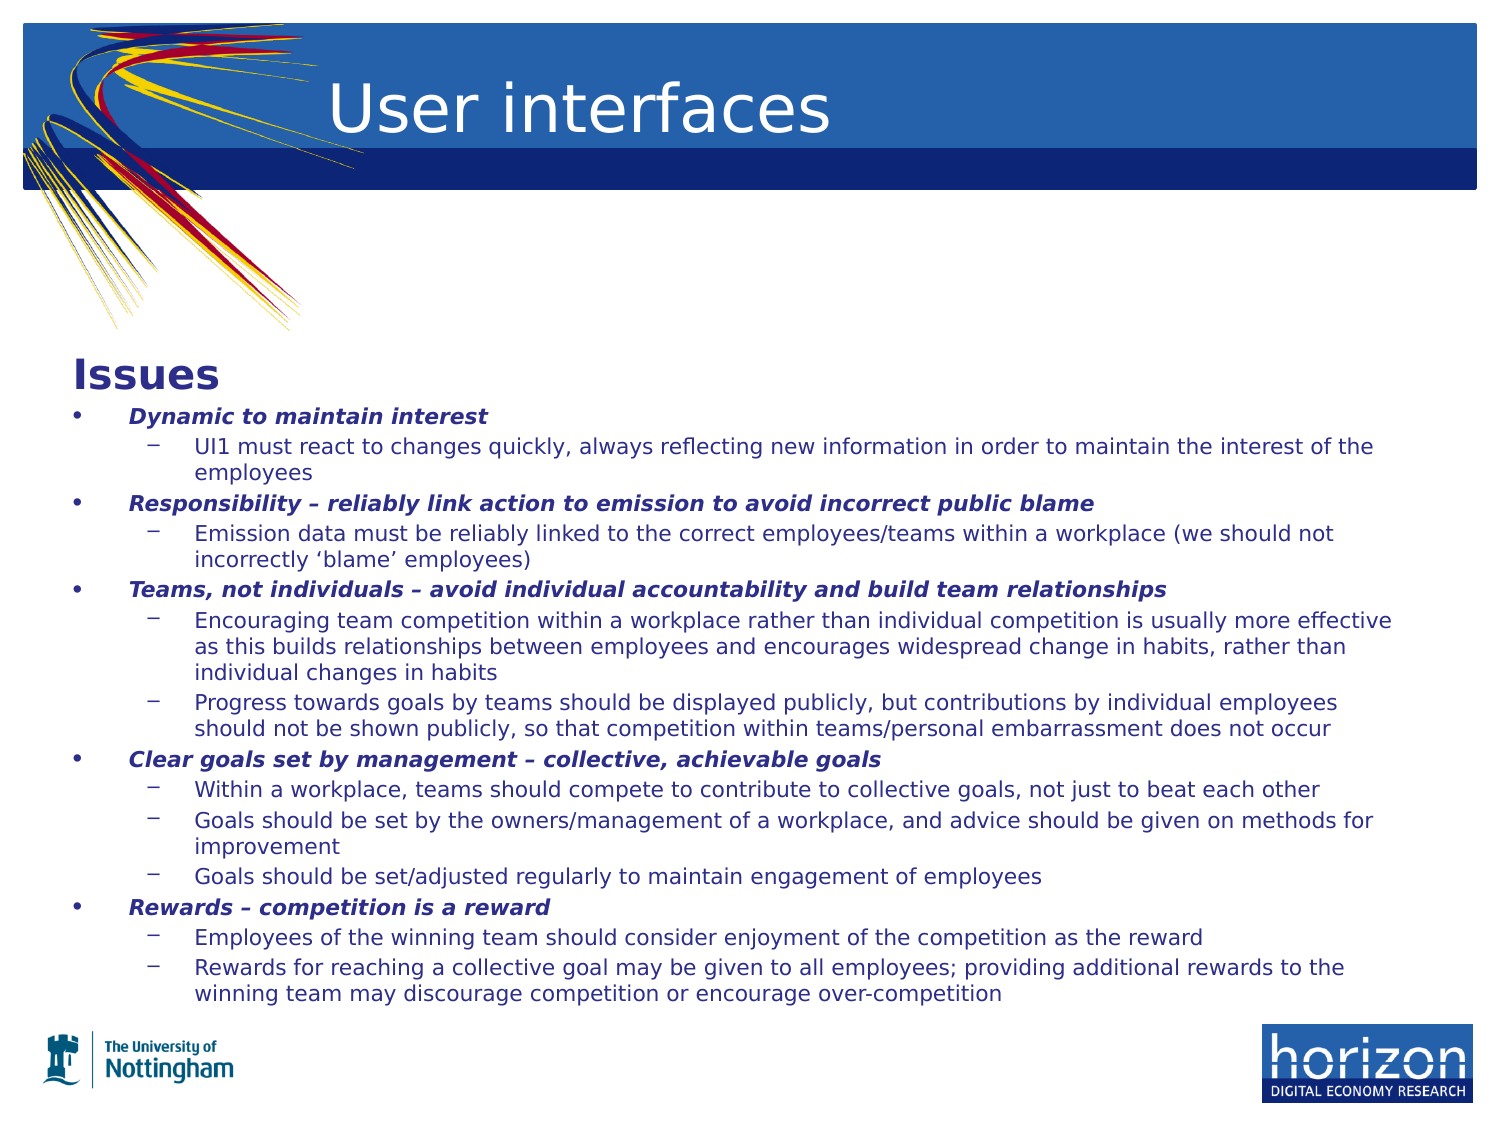

# User interfaces
Issues
Dynamic to maintain interest
UI1 must react to changes quickly, always reflecting new information in order to maintain the interest of the employees
Responsibility – reliably link action to emission to avoid incorrect public blame
Emission data must be reliably linked to the correct employees/teams within a workplace (we should not incorrectly ‘blame’ employees)
Teams, not individuals – avoid individual accountability and build team relationships
Encouraging team competition within a workplace rather than individual competition is usually more effective as this builds relationships between employees and encourages widespread change in habits, rather than individual changes in habits
Progress towards goals by teams should be displayed publicly, but contributions by individual employees should not be shown publicly, so that competition within teams/personal embarrassment does not occur
Clear goals set by management – collective, achievable goals
Within a workplace, teams should compete to contribute to collective goals, not just to beat each other
Goals should be set by the owners/management of a workplace, and advice should be given on methods for improvement
Goals should be set/adjusted regularly to maintain engagement of employees
Rewards – competition is a reward
Employees of the winning team should consider enjoyment of the competition as the reward
Rewards for reaching a collective goal may be given to all employees; providing additional rewards to the winning team may discourage competition or encourage over-competition